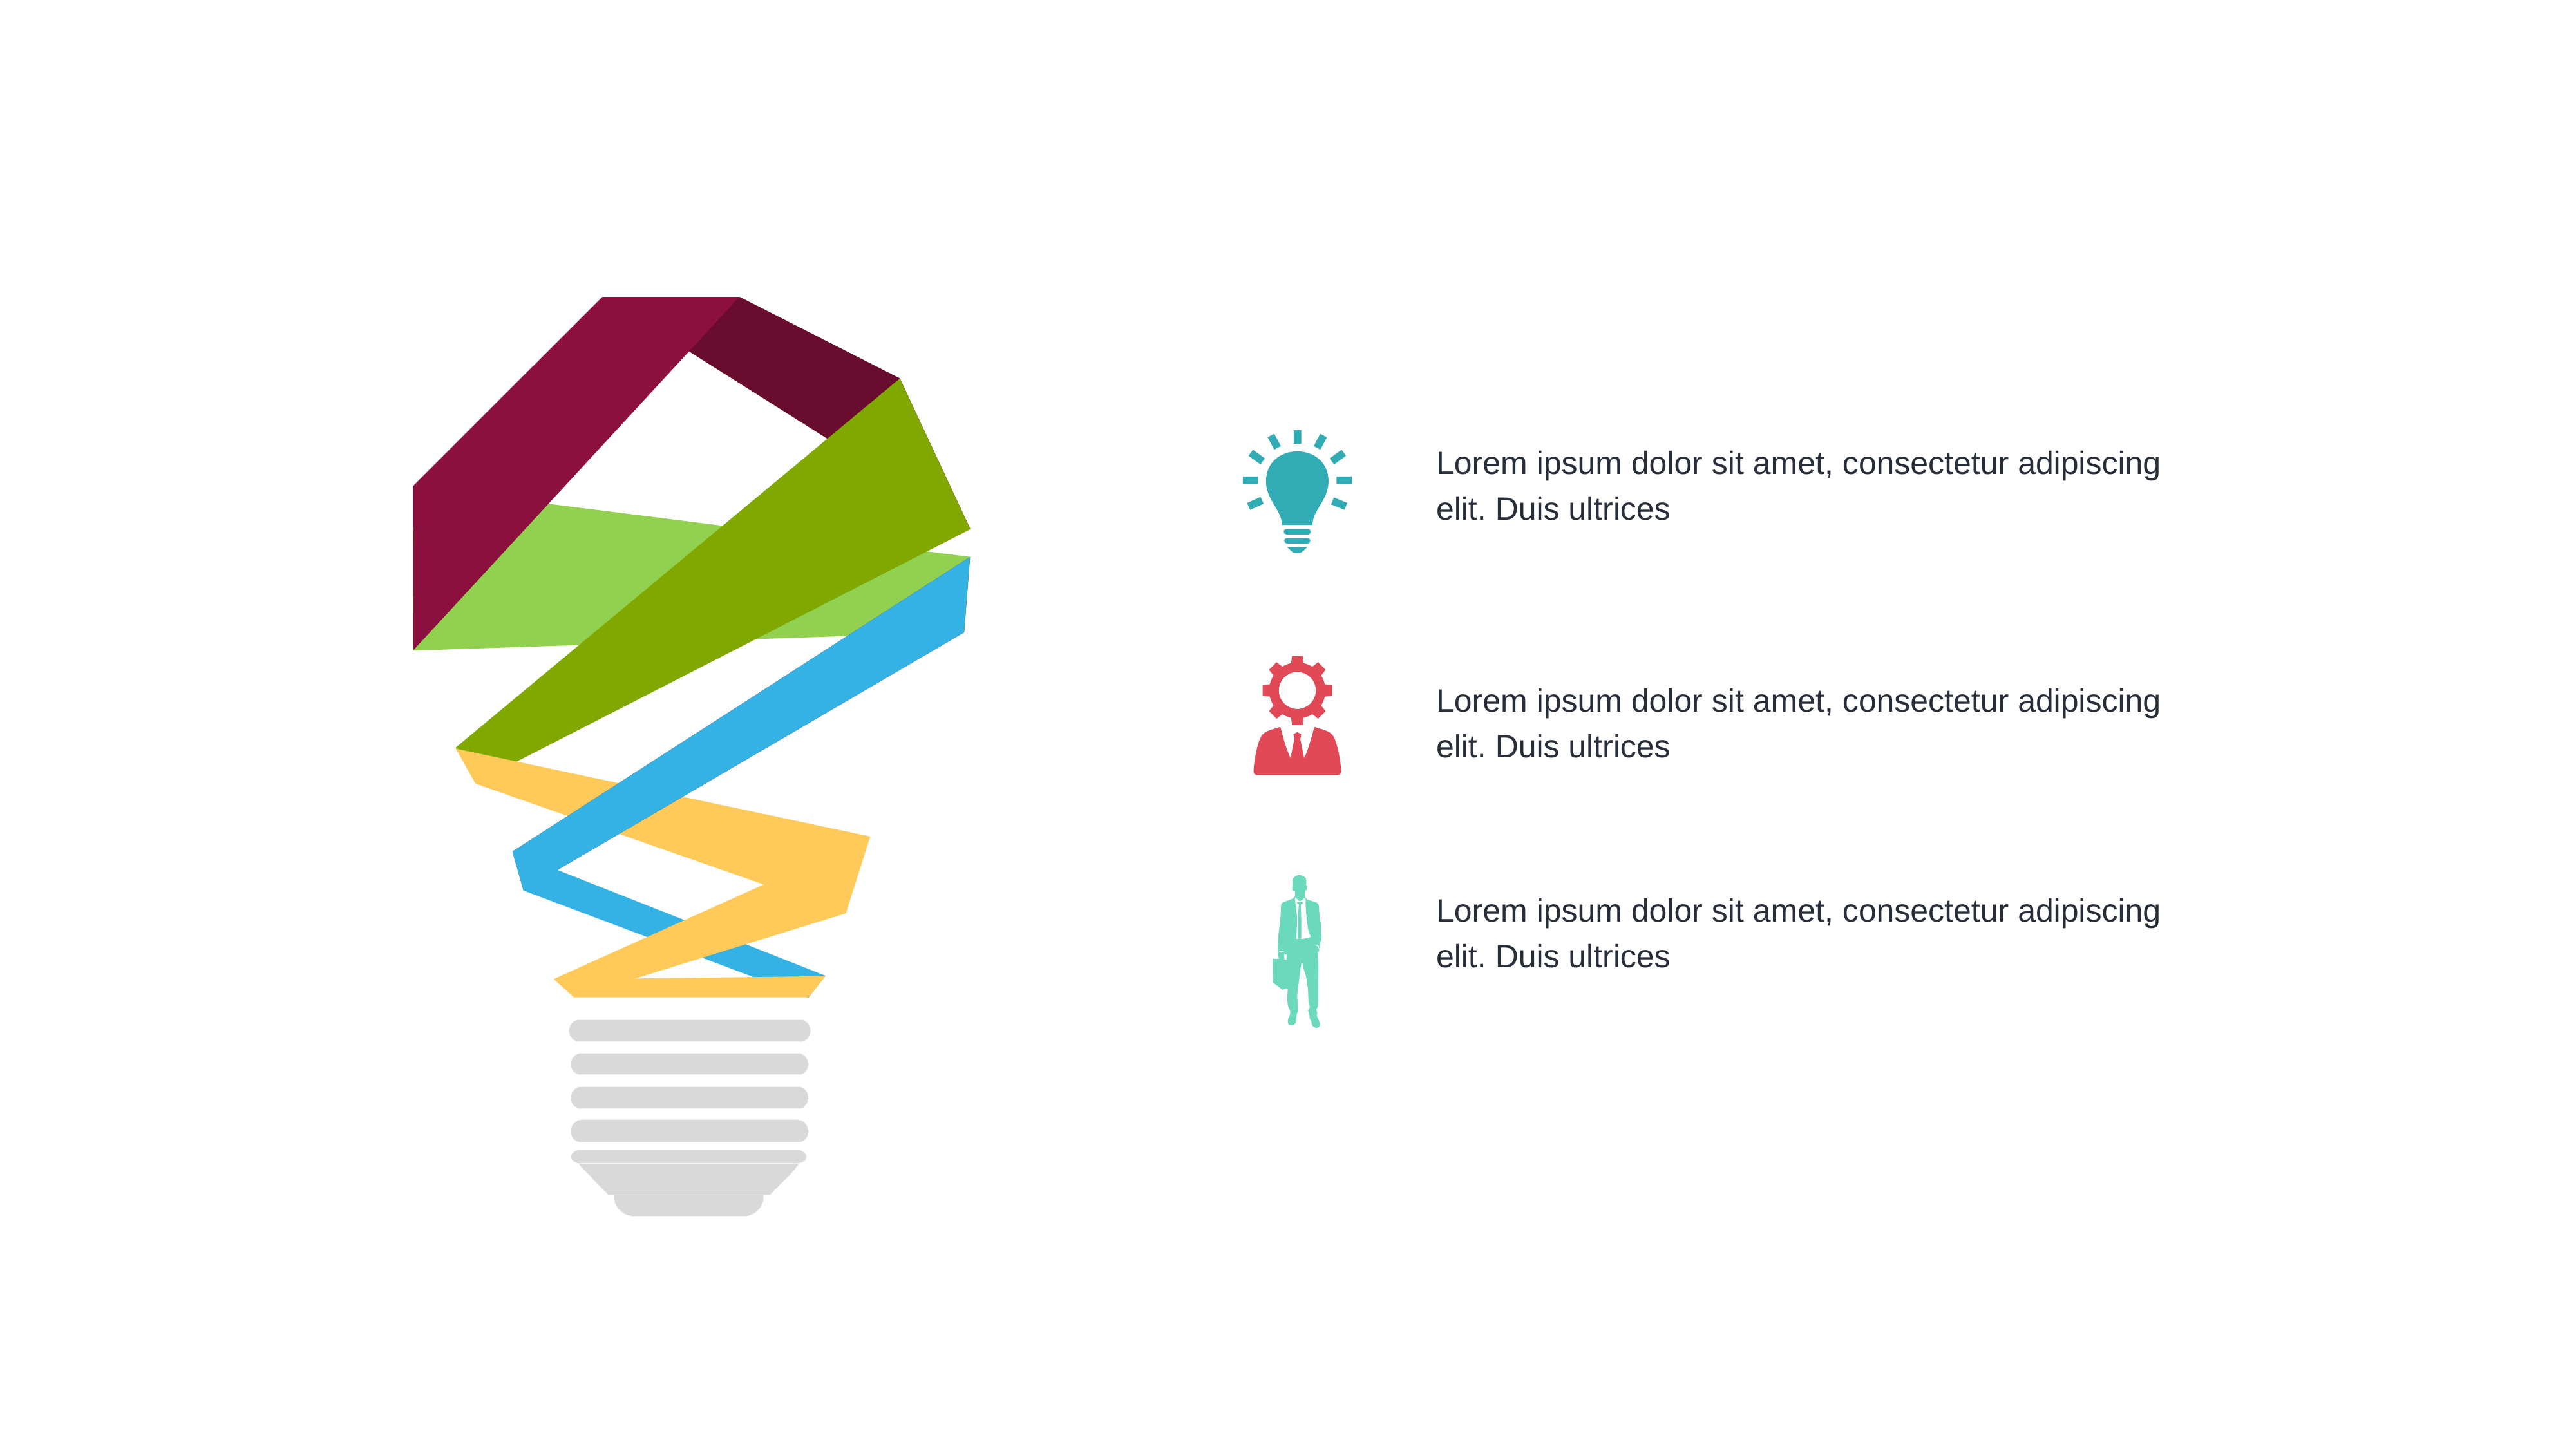

Lorem ipsum dolor sit amet, consectetur adipiscing elit. Duis ultrices

Lorem ipsum dolor sit amet, consectetur adipiscing elit. Duis ultrices

Lorem ipsum dolor sit amet, consectetur adipiscing elit. Duis ultrices